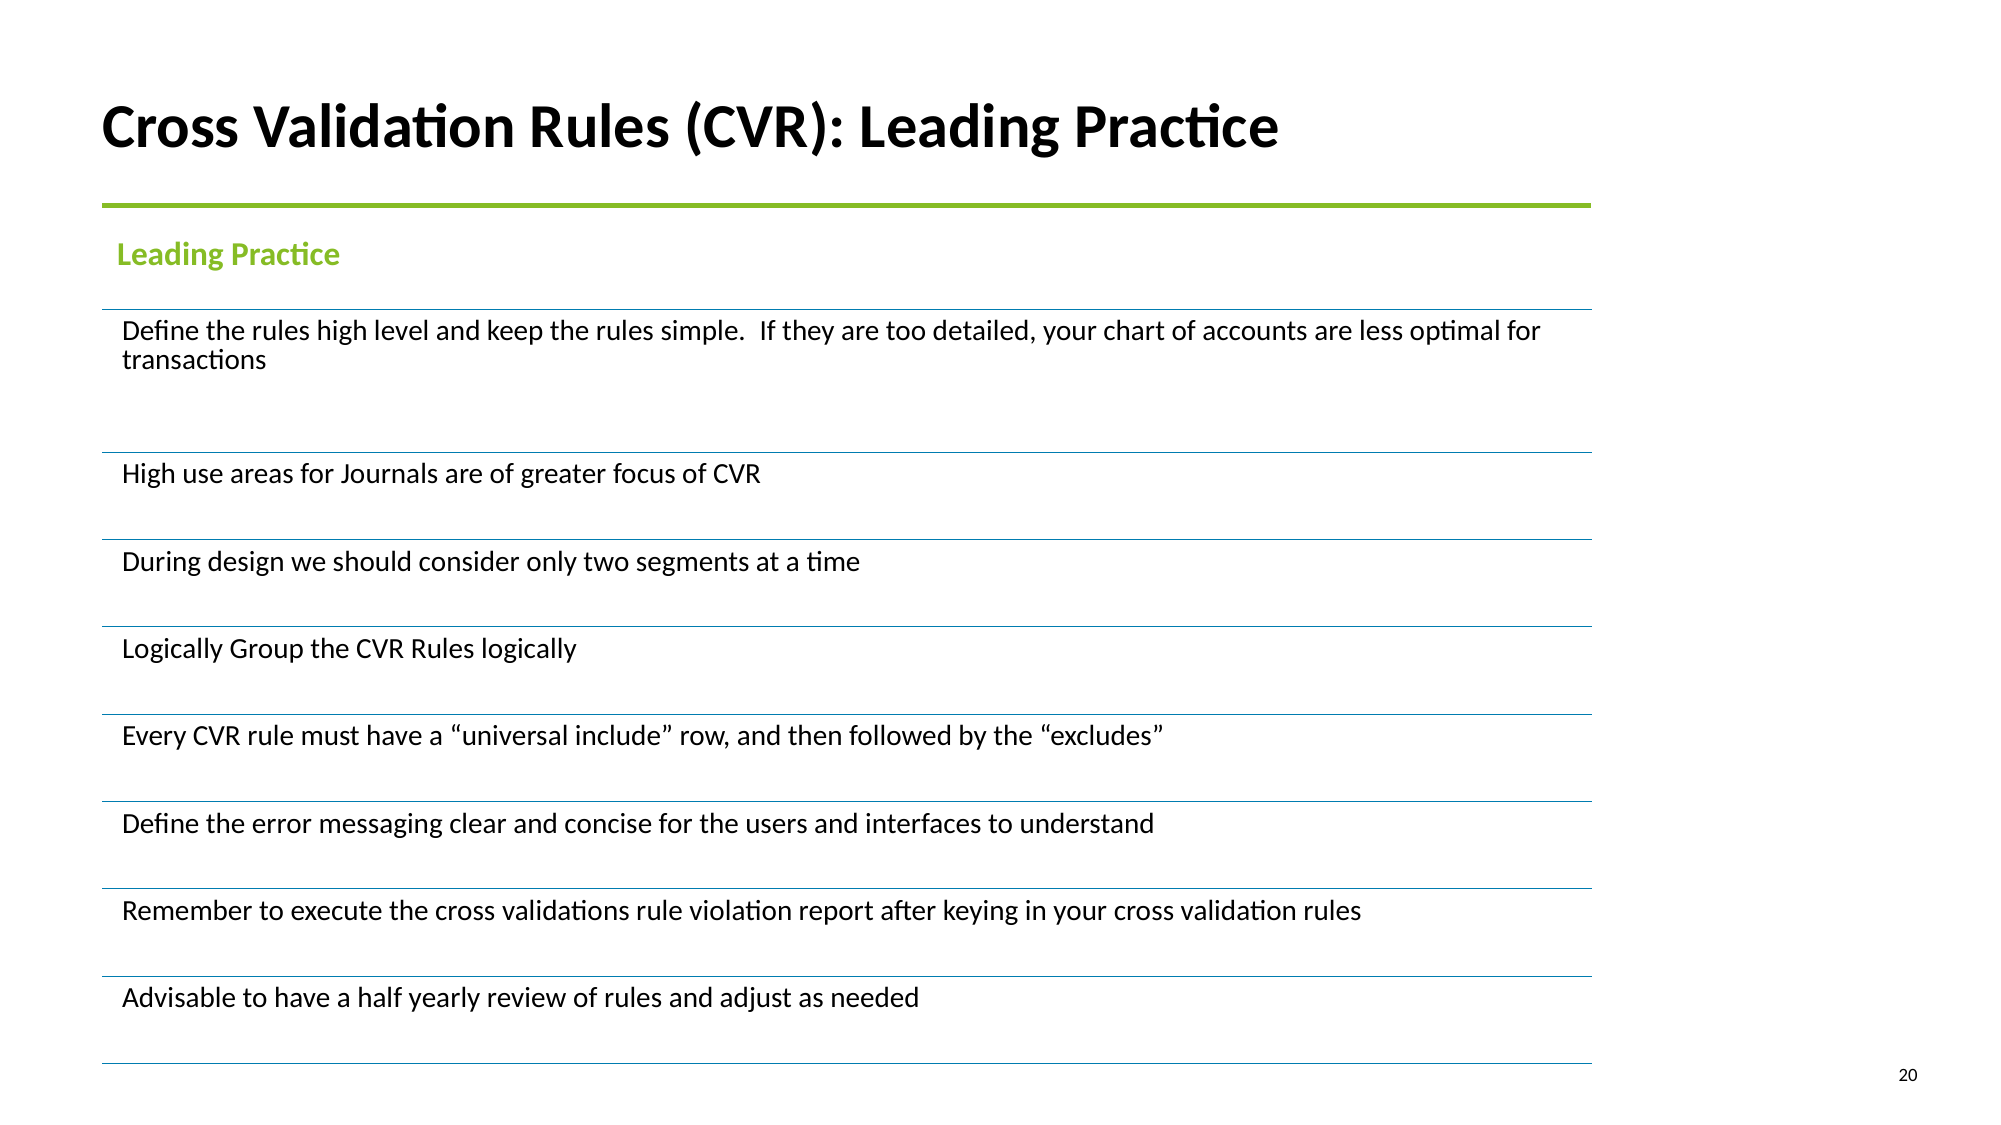

Cross Validation Rules (CVR): Leading Practice
| Leading Practice |
| --- |
| Define the rules high level and keep the rules simple.  If they are too detailed, your chart of accounts are less optimal for transactions |
| High use areas for Journals are of greater focus of CVR |
| During design we should consider only two segments at a time |
| Logically Group the CVR Rules logically |
| Every CVR rule must have a “universal include” row, and then followed by the “excludes” |
| Define the error messaging clear and concise for the users and interfaces to understand |
| Remember to execute the cross validations rule violation report after keying in your cross validation rules |
| Advisable to have a half yearly review of rules and adjust as needed |
|  |